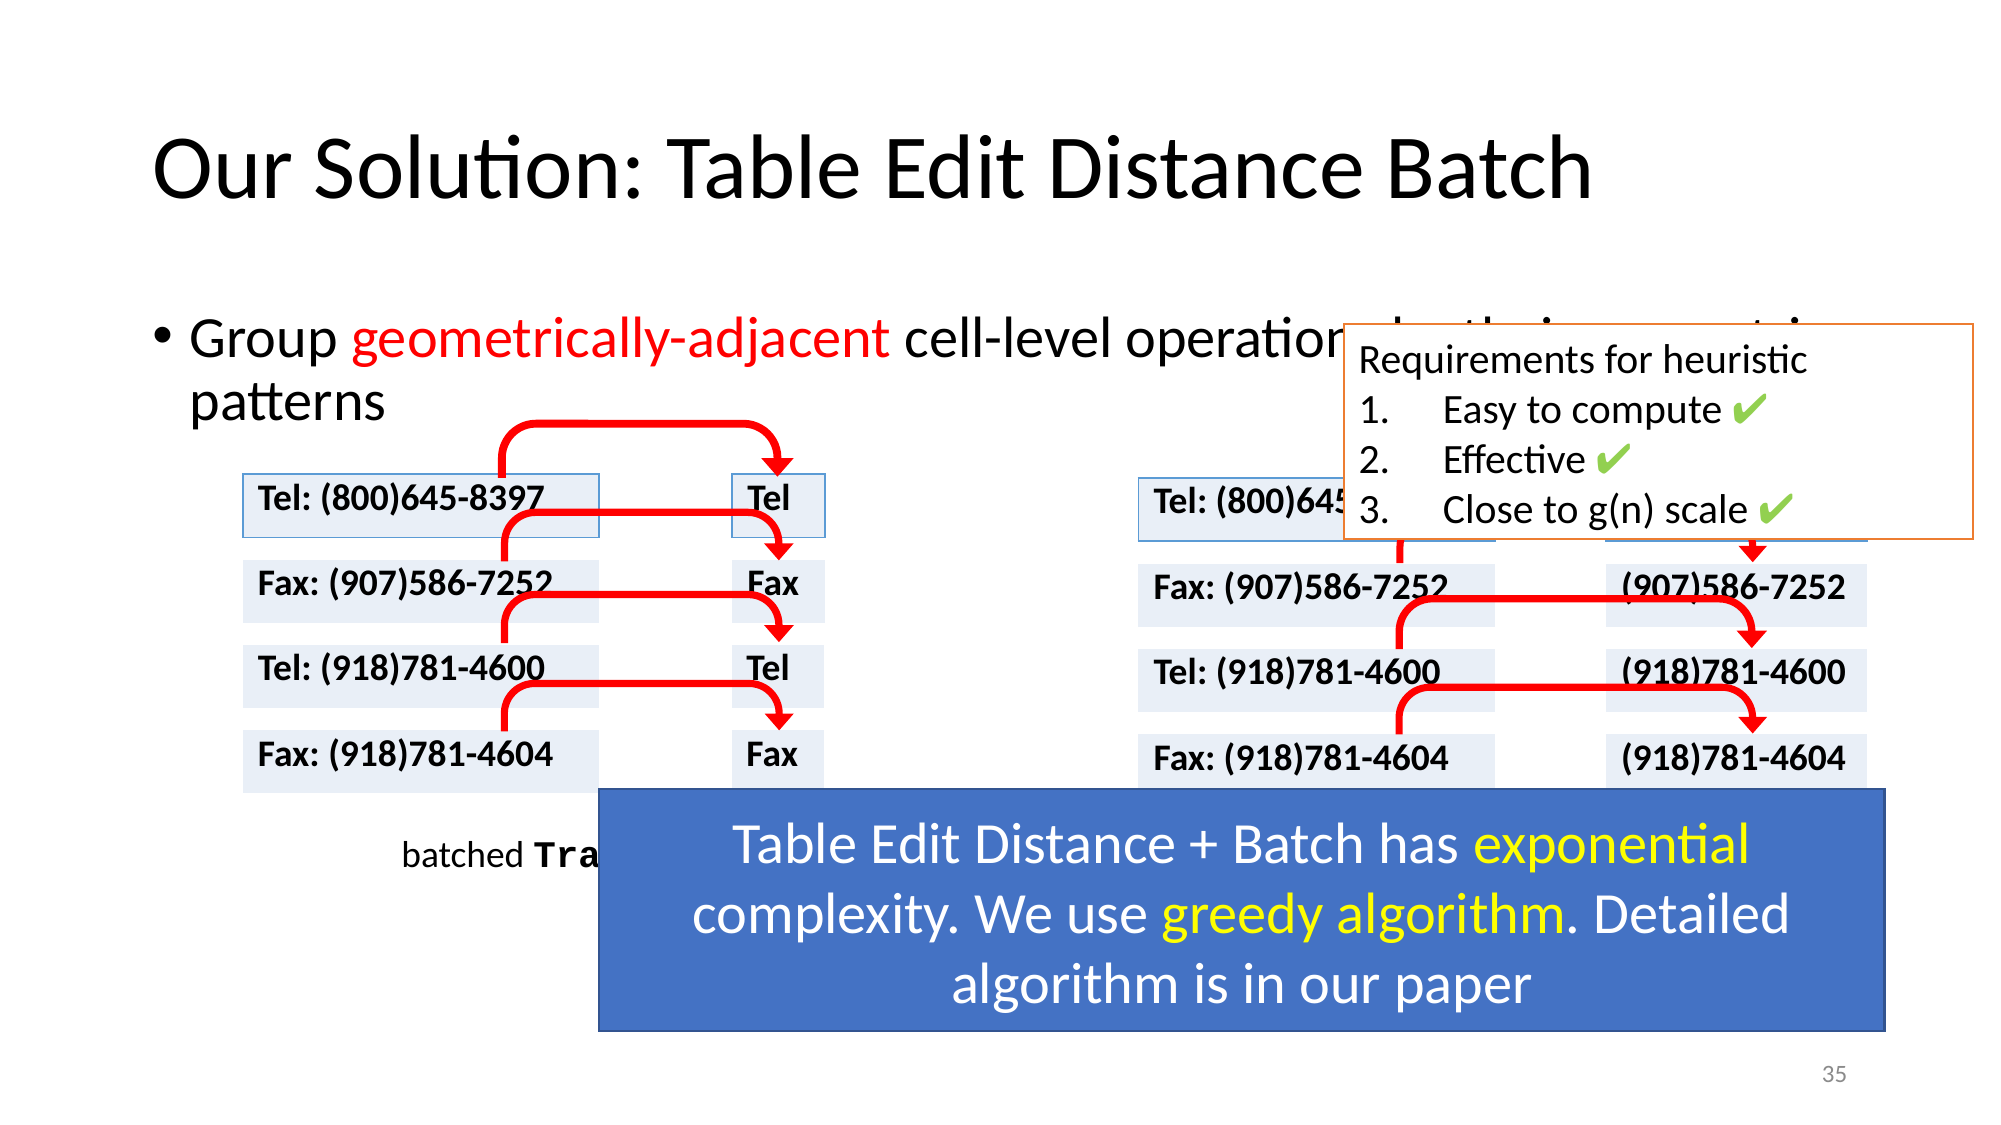

# Our Solution: Table Edit Distance Batch
Group geometrically-adjacent cell-level operations by their goemetric patterns

Requirements for heuristic
Easy to compute ✔
Effective ✔
Close to g(n) scale ✔

| Tel: (800)645-8397 |
| --- |
| Tel |
| --- |
| Tel: (800)645-8397 |
| --- |
| (800)645-8397 |
| --- |

| Fax: (907)586-7252 |
| --- |
| Fax |
| --- |
| Fax: (907)586-7252 |
| --- |
| (907)586-7252 |
| --- |

| Tel: (918)781-4600 |
| --- |
| Tel |
| --- |
| Tel: (918)781-4600 |
| --- |
| (918)781-4600 |
| --- |

| Fax: (918)781-4604 |
| --- |
| Fax |
| --- |
| Fax: (918)781-4604 |
| --- |
| (918)781-4604 |
| --- |
Table Edit Distance + Batch has exponential complexity. We use greedy algorithm. Detailed algorithm is in our paper
batched Transform 1
batch Transform 2
35